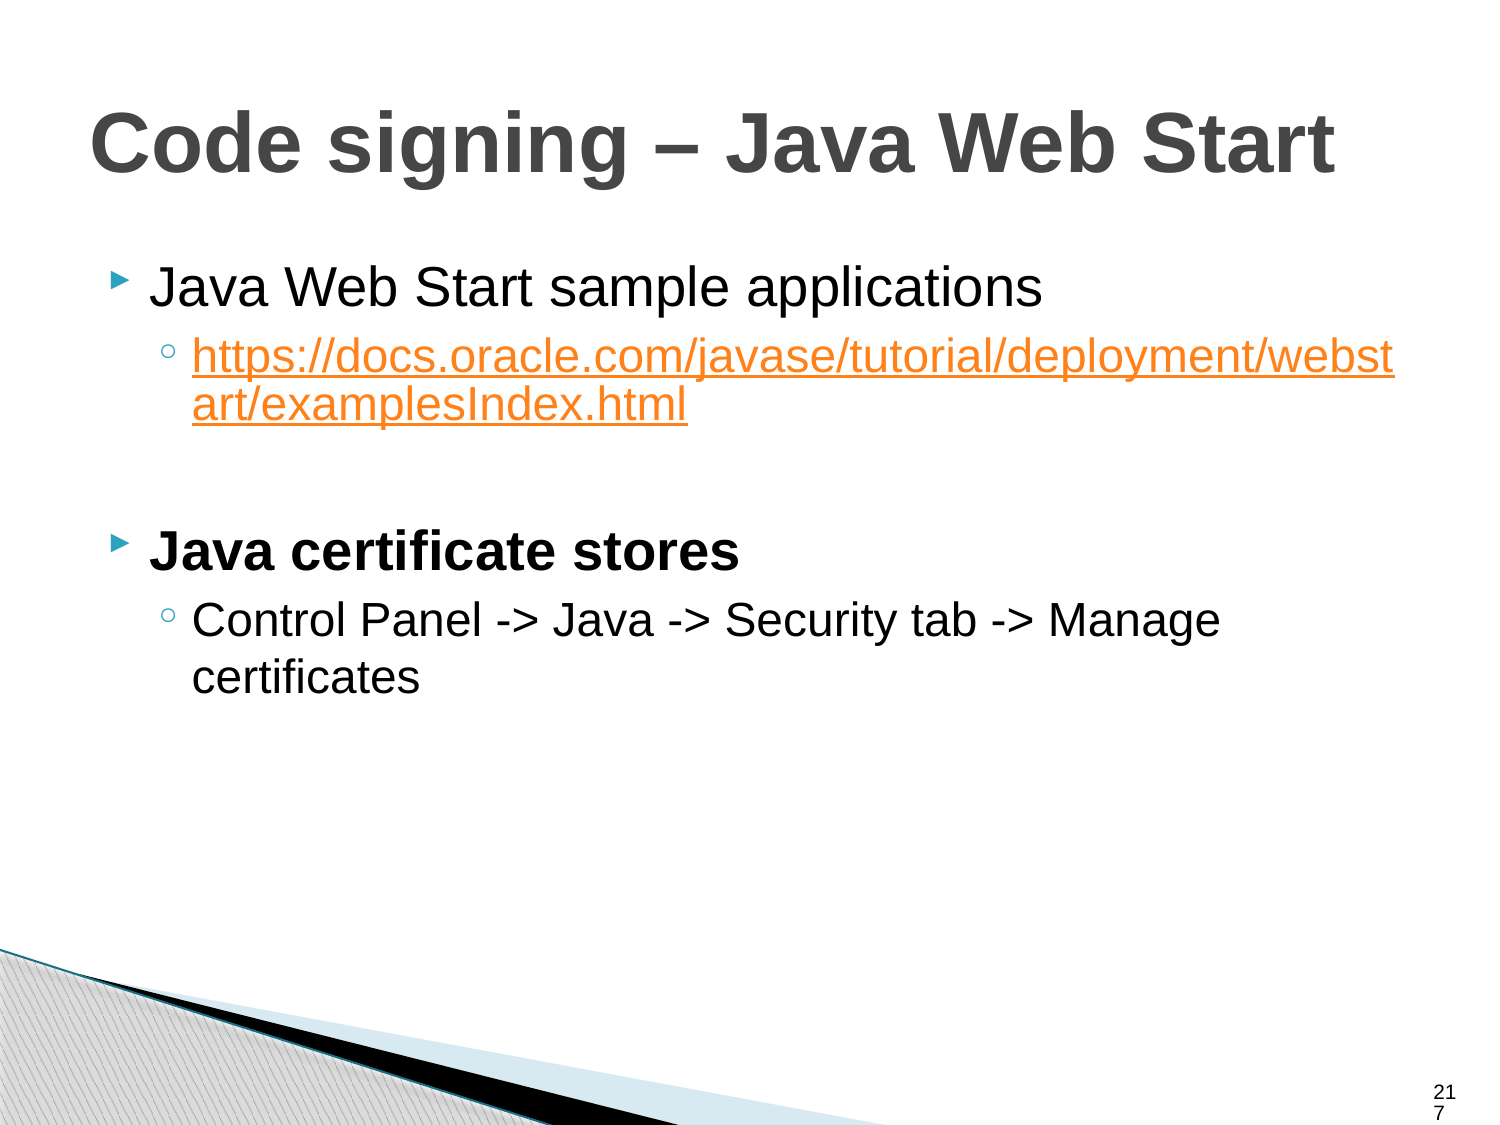

# Code signing – Java Web Start
Java Web Start sample applications
https://docs.oracle.com/javase/tutorial/deployment/webstart/examplesIndex.html

Java certificate stores
Control Panel -> Java -> Security tab -> Manage certificates
217